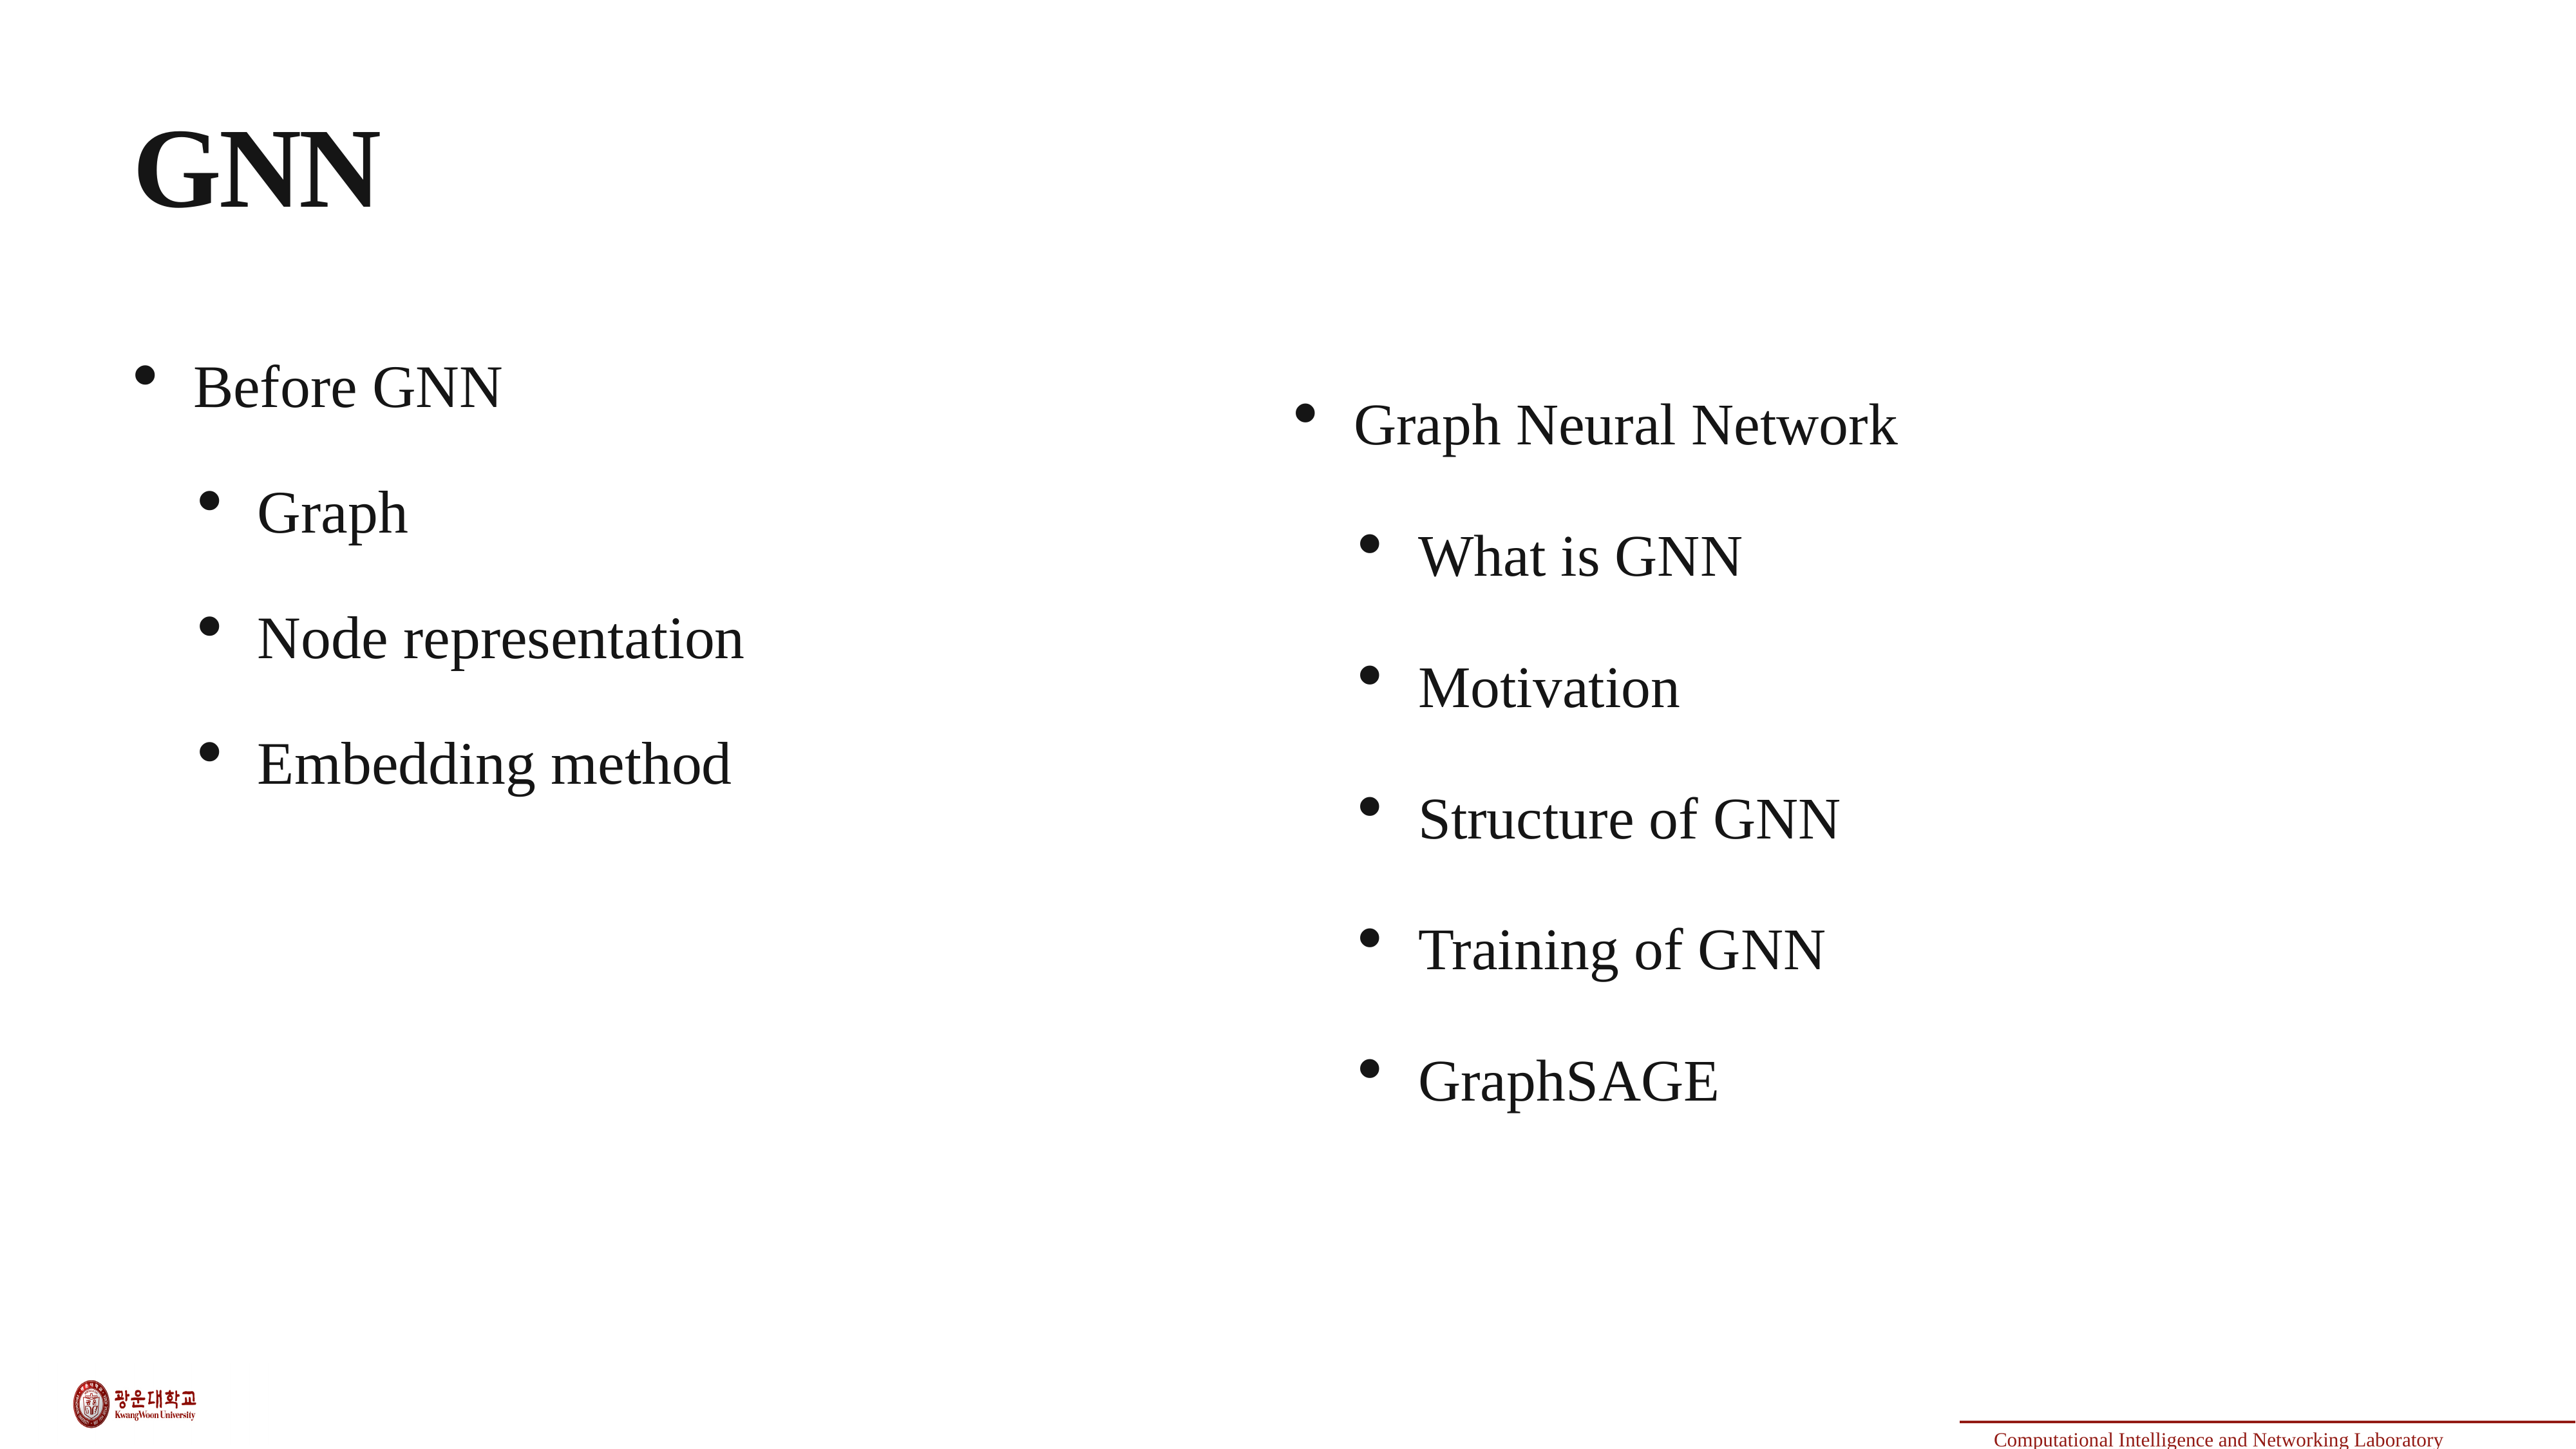

# GNN
Before GNN
Graph
Node representation
Embedding method

Graph Neural Network
What is GNN
Motivation
Structure of GNN
Training of GNN
GraphSAGE